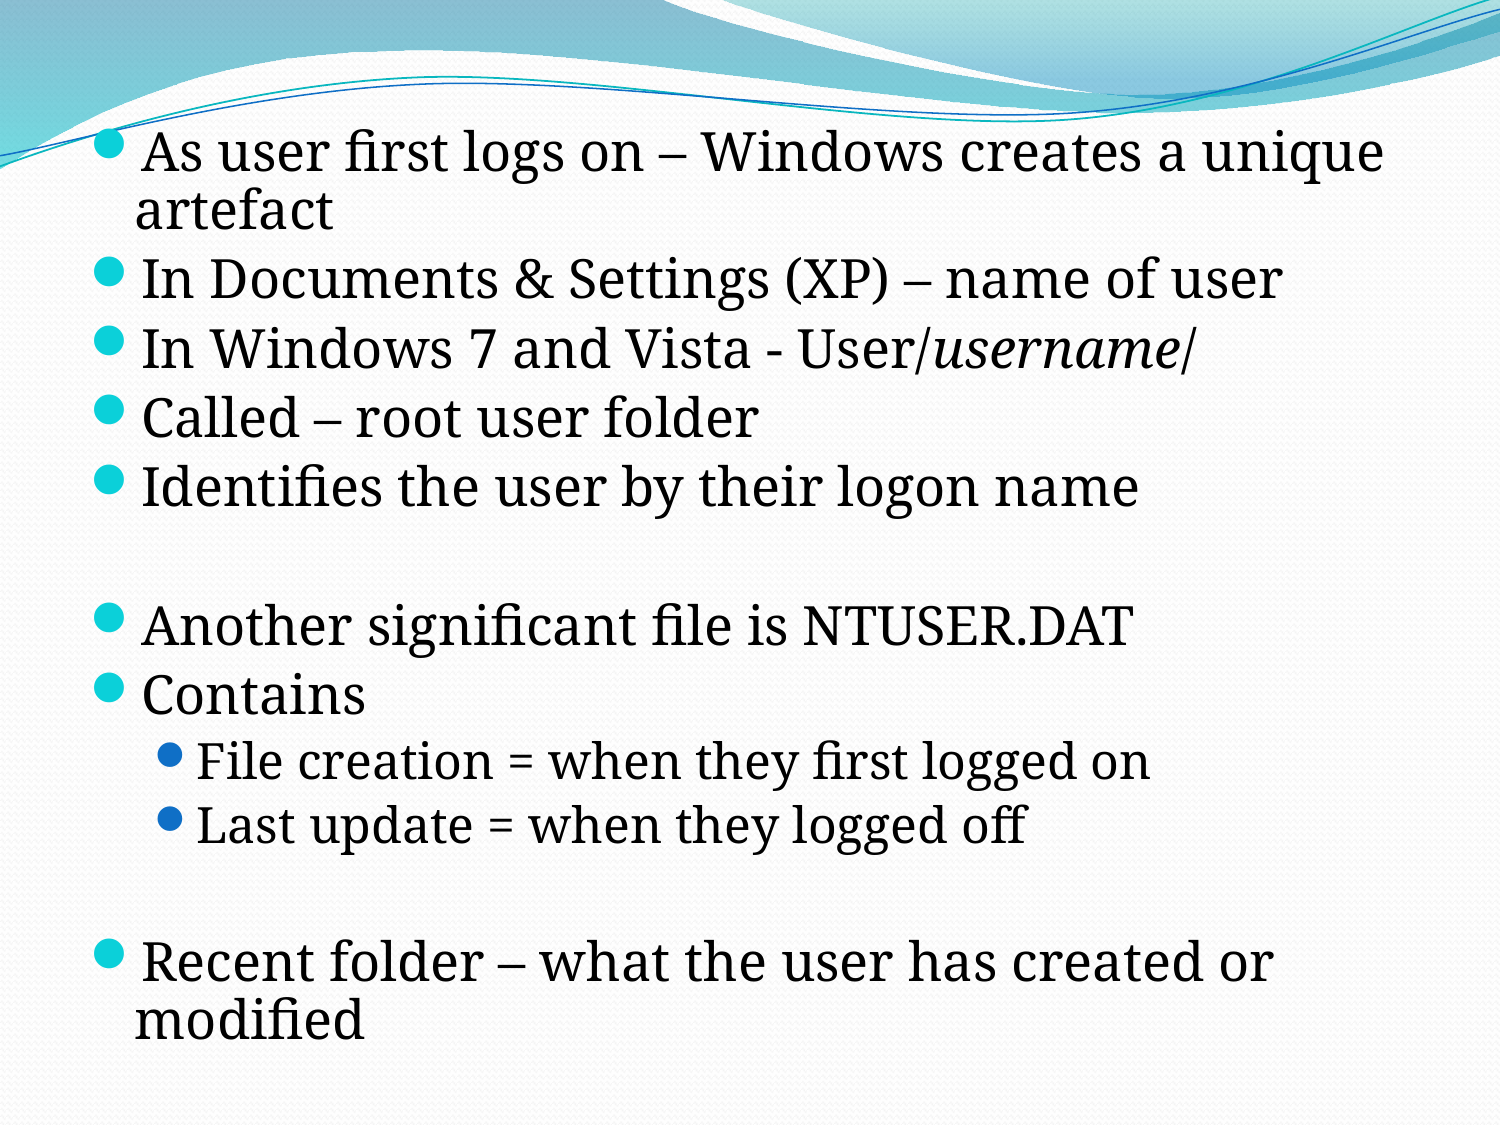

As user first logs on – Windows creates a unique artefact
In Documents & Settings (XP) – name of user
In Windows 7 and Vista - User/username/
Called – root user folder
Identifies the user by their logon name

Another significant file is NTUSER.DAT
Contains
File creation = when they first logged on
Last update = when they logged off

Recent folder – what the user has created or modified